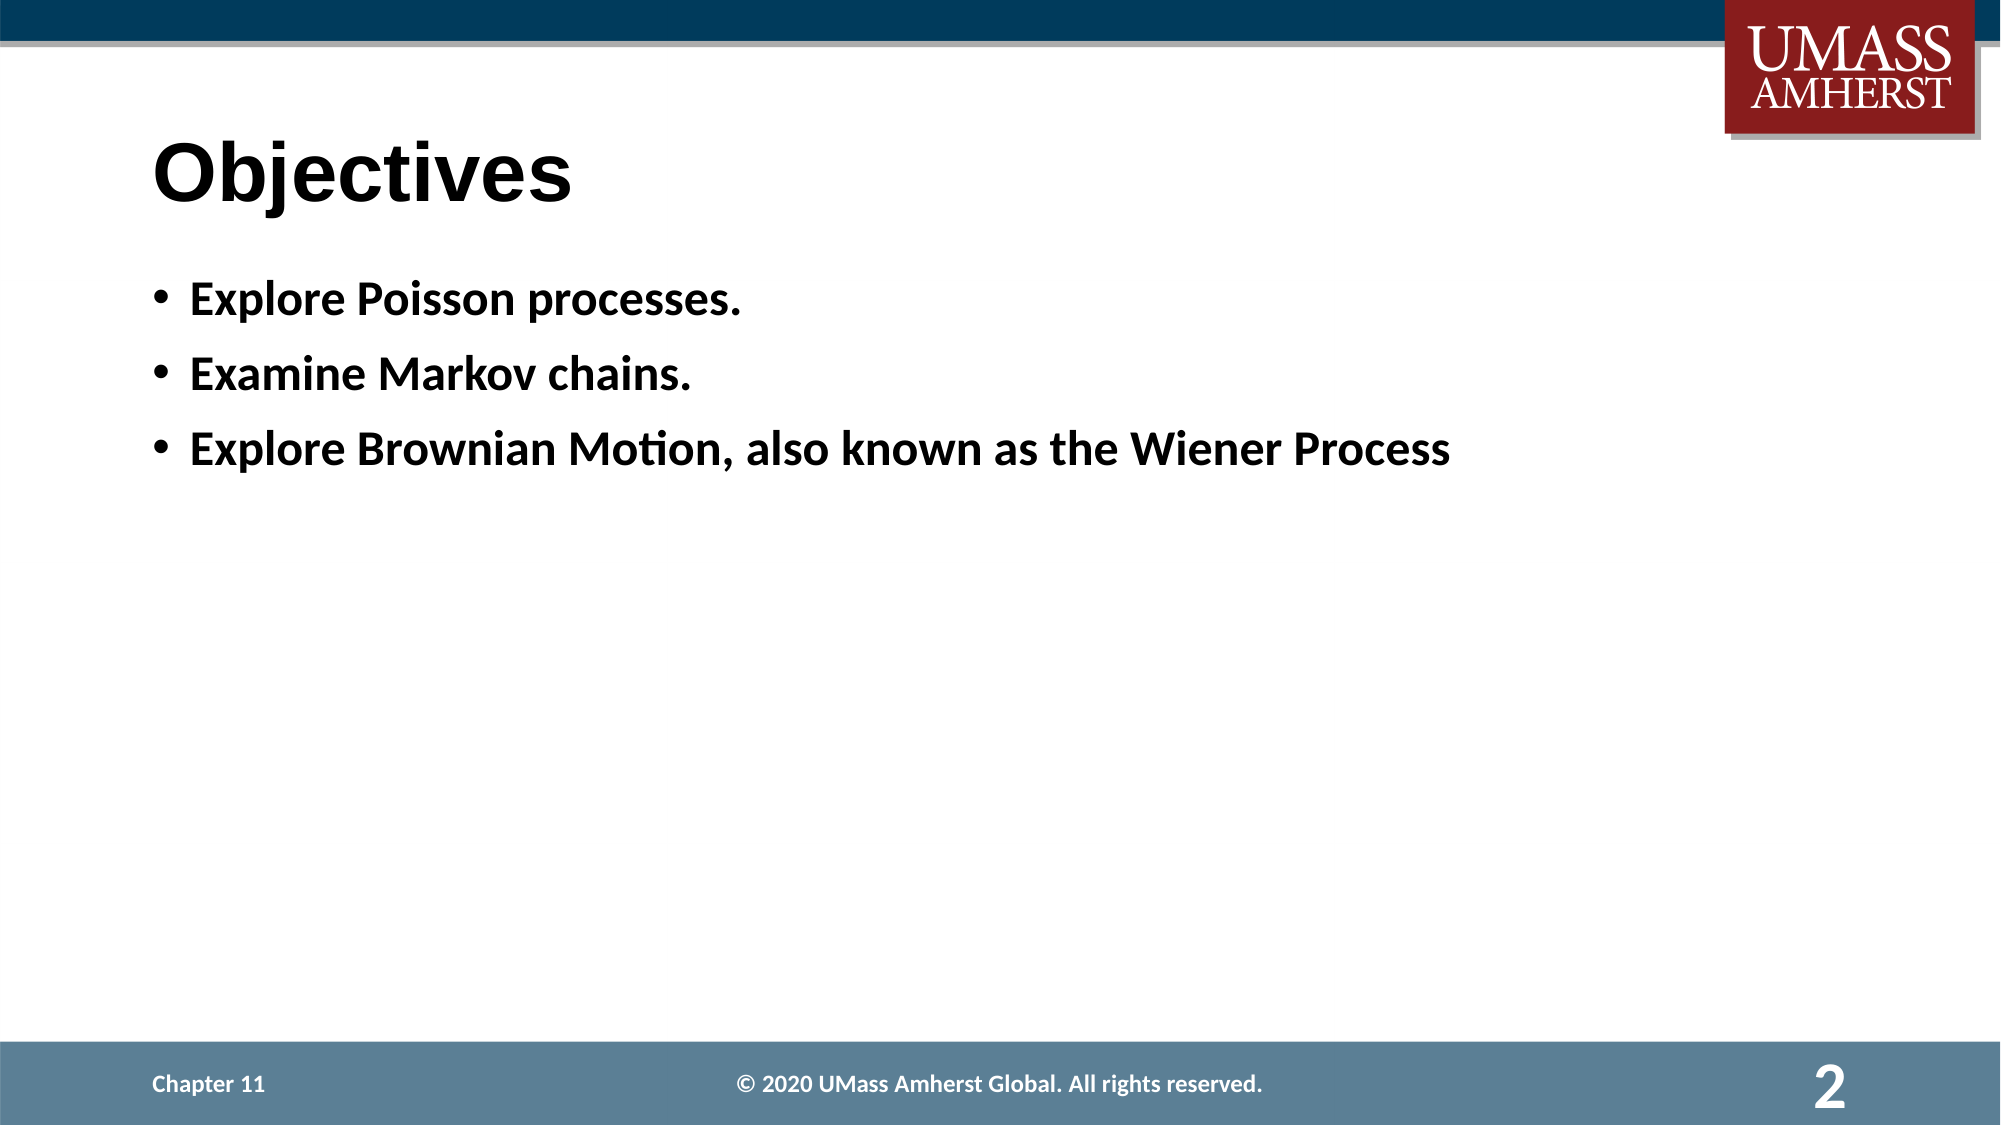

# Objectives
Explore Poisson processes.
Examine Markov chains.
Explore Brownian Motion, also known as the Wiener Process
Chapter 11
© 2020 UMass Amherst Global. All rights reserved.
2